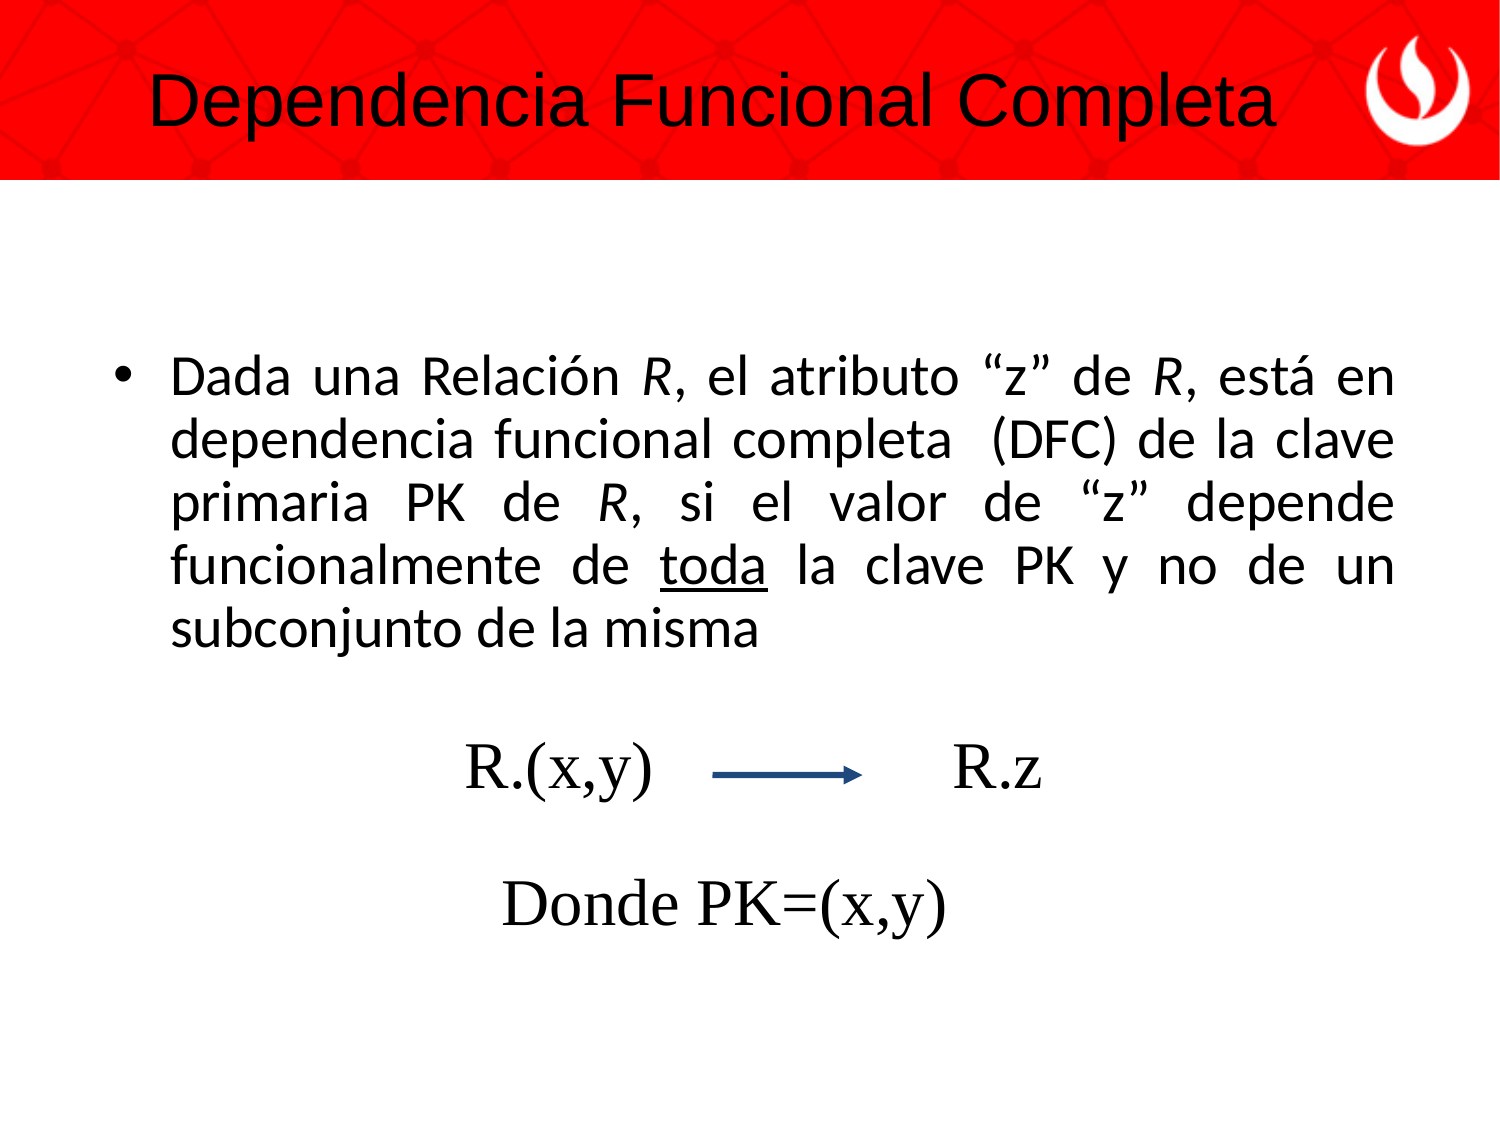

Dependencia Funcional Completa
Dada una Relación R, el atributo “z” de R, está en dependencia funcional completa  (DFC) de la clave primaria PK de R, si el valor de “z” depende funcionalmente de toda la clave PK y no de un subconjunto de la misma
R.(x,y)
R.z

Donde PK=(x,y)